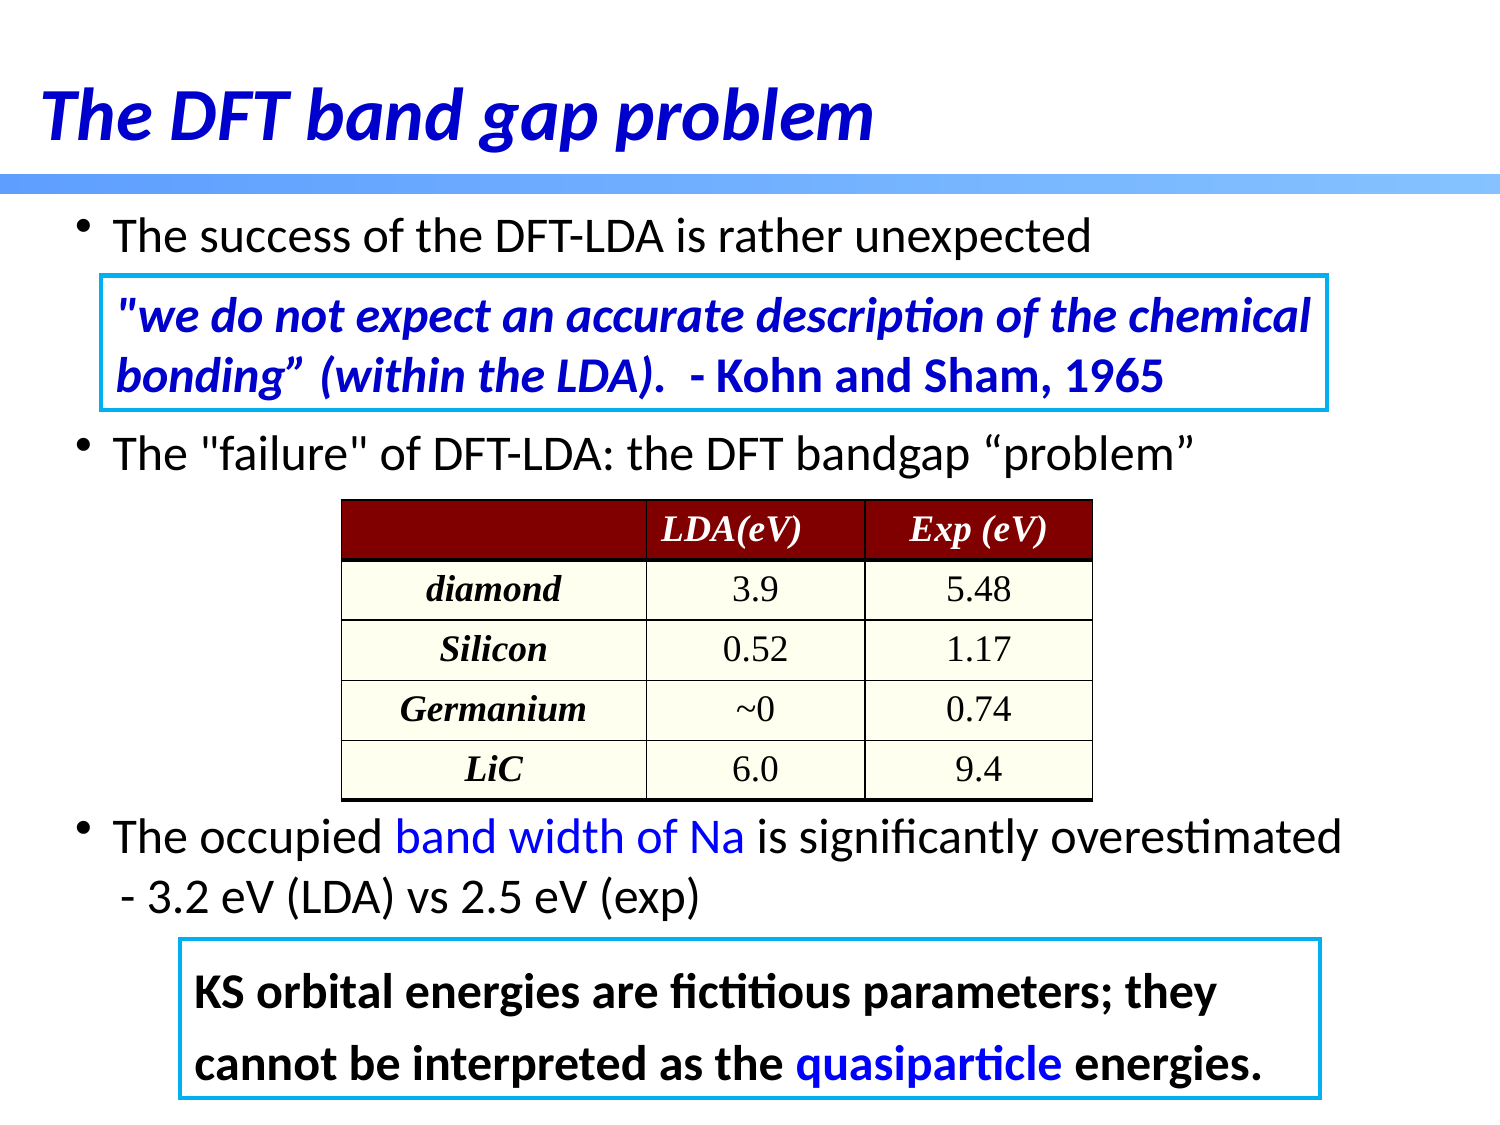

The DFT band gap problem

The success of the DFT-LDA is rather unexpected

The "failure" of DFT-LDA: the DFT bandgap “problem”

The occupied band width of Na is significantly overestimated
    - 3.2 eV (LDA) vs 2.5 eV (exp)
"we do not expect an accurate description of the chemical bonding” (within the LDA).  - Kohn and Sham, 1965
|  | LDA(eV) | Exp (eV) |
| --- | --- | --- |
| diamond | 3.9 | 5.48 |
| Silicon | 0.52 | 1.17 |
| Germanium | ~0 | 0.74 |
| LiC | 6.0 | 9.4 |
KS orbital energies are fictitious parameters; they cannot be interpreted as the quasiparticle energies.